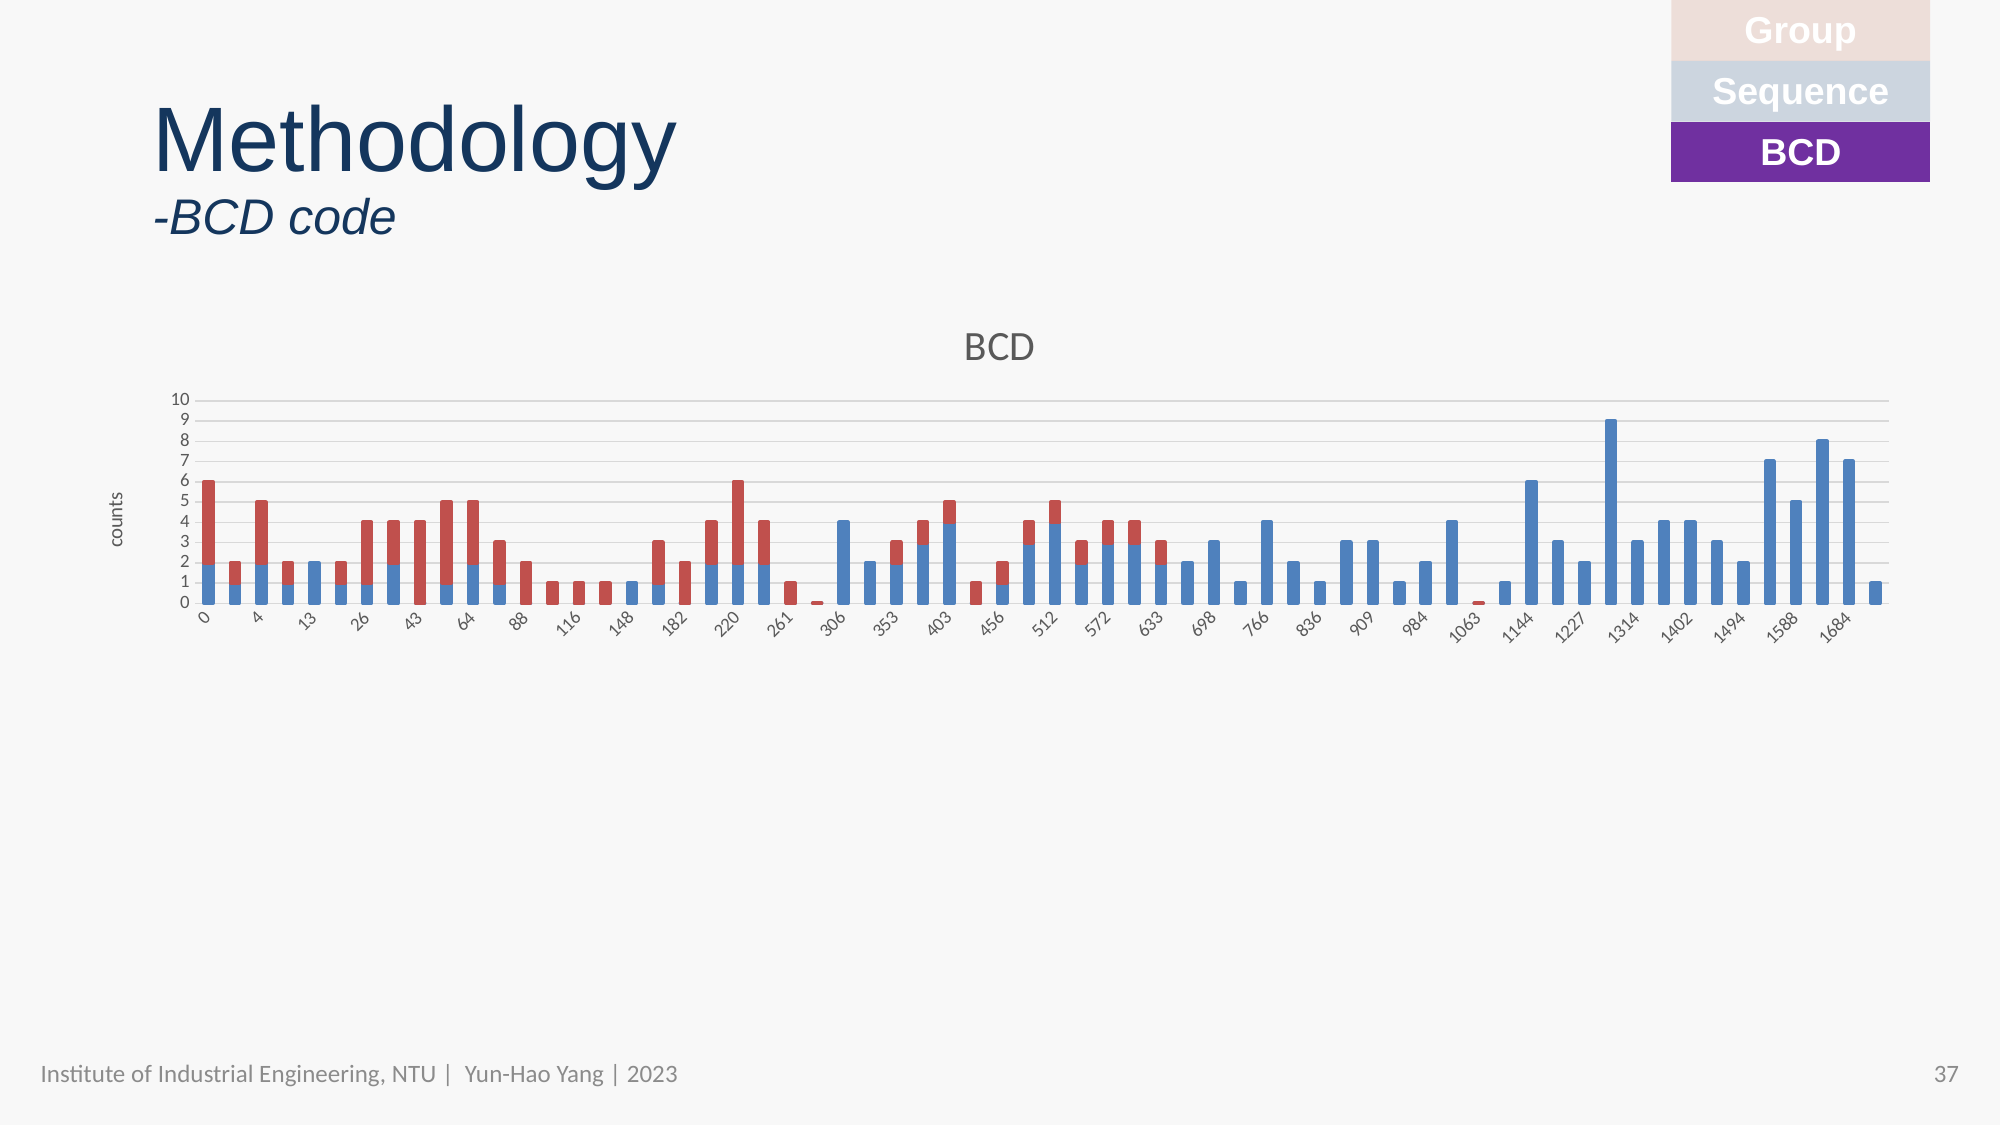

| Group |
| --- |
| Sequence |
| BCD |
# Methodology -BCD code

### Chart: BCD

| Category | Good | Bad |
|---|---|---|
| 0 | 2.0 | 4.0 |
| 1 | 1.0 | 1.0 |
| 4 | 2.0 | 3.0 |
| 8 | 1.0 | 1.0 |
| 13 | 2.0 | 0.0 |
| 19 | 1.0 | 1.0 |
| 26 | 1.0 | 3.0 |
| 34 | 2.0 | 2.0 |
| 43 | 0.0 | 4.0 |
| 53 | 1.0 | 4.0 |
| 64 | 2.0 | 3.0 |
| 75 | 1.0 | 2.0 |
| 88 | 0.0 | 2.0 |
| 102 | 0.0 | 1.0 |
| 116 | 0.0 | 1.0 |
| 131 | 0.0 | 1.0 |
| 148 | 1.0 | 0.0 |
| 164 | 1.0 | 2.0 |
| 182 | 0.0 | 2.0 |
| 201 | 2.0 | 2.0 |
| 220 | 2.0 | 4.0 |
| 240 | 2.0 | 2.0 |
| 261 | 0.0 | 1.0 |
| 283 | 0.0 | 0.0 |
| 306 | 4.0 | 0.0 |
| 329 | 2.0 | 0.0 |
| 353 | 2.0 | 1.0 |
| 378 | 3.0 | 1.0 |
| 403 | 4.0 | 1.0 |
| 429 | 0.0 | 1.0 |
| 456 | 1.0 | 1.0 |
| 484 | 3.0 | 1.0 |
| 512 | 4.0 | 1.0 |
| 542 | 2.0 | 1.0 |
| 572 | 3.0 | 1.0 |
| 602 | 3.0 | 1.0 |
| 633 | 2.0 | 1.0 |
| 665 | 2.0 | 0.0 |
| 698 | 3.0 | 0.0 |
| 731 | 1.0 | 0.0 |
| 766 | 4.0 | 0.0 |
| 800 | 2.0 | 0.0 |
| 836 | 1.0 | 0.0 |
| 872 | 3.0 | 0.0 |
| 909 | 3.0 | 0.0 |
| 946 | 1.0 | 0.0 |
| 984 | 2.0 | 0.0 |
| 1023 | 4.0 | 0.0 |
| 1063 | 0.0 | 0.0 |
| 1103 | 1.0 | 0.0 |
| 1144 | 6.0 | 0.0 |
| 1185 | 3.0 | 0.0 |
| 1227 | 2.0 | 0.0 |
| 1270 | 9.0 | 0.0 |
| 1314 | 3.0 | 0.0 |
| 1358 | 4.0 | 0.0 |
| 1402 | 4.0 | 0.0 |
| 1448 | 3.0 | 0.0 |
| 1494 | 2.0 | 0.0 |
| 1541 | 7.0 | 0.0 |
| 1588 | 5.0 | 0.0 |
| 1636 | 8.0 | 0.0 |
| 1684 | 7.0 | 0.0 |
| 1734 | 1.0 | 0.0 |

### Chart: Ranked BCD

| Category | Good | Bad |
|---|---|---|
| 0 | 2.0 | 4.0 |
| 1 | 1.0 | 1.0 |
| 2 | 2.0 | 3.0 |
| 3 | 1.0 | 1.0 |
| 4 | 2.0 | 0.0 |
| 5 | 1.0 | 1.0 |
| 6 | 1.0 | 3.0 |
| 7 | 2.0 | 2.0 |
| 8 | 0.0 | 4.0 |
| 9 | 1.0 | 4.0 |
| 10 | 2.0 | 3.0 |
| 11 | 1.0 | 2.0 |
| 12 | 0.0 | 2.0 |
| 13 | 0.0 | 1.0 |
| 14 | 0.0 | 1.0 |
| 15 | 0.0 | 1.0 |
| 16 | 1.0 | 0.0 |
| 17 | 1.0 | 2.0 |
| 18 | 0.0 | 2.0 |
| 19 | 2.0 | 2.0 |
| 20 | 2.0 | 4.0 |
| 21 | 2.0 | 2.0 |
| 22 | 0.0 | 1.0 |
| 23 | 0.0 | 0.0 |
| 24 | 4.0 | 0.0 |
| 25 | 2.0 | 0.0 |
| 26 | 2.0 | 1.0 |
| 27 | 3.0 | 1.0 |
| 28 | 4.0 | 1.0 |
| 29 | 0.0 | 1.0 |
| 30 | 1.0 | 1.0 |
| 31 | 3.0 | 1.0 |
| 32 | 4.0 | 1.0 |
| 33 | 2.0 | 1.0 |
| 34 | 3.0 | 1.0 |
| 35 | 3.0 | 1.0 |
| 36 | 2.0 | 1.0 |
| 37 | 2.0 | 0.0 |
| 38 | 3.0 | 0.0 |
| 39 | 1.0 | 0.0 |
| 40 | 4.0 | 0.0 |
| 41 | 2.0 | 0.0 |
| 42 | 1.0 | 0.0 |
| 43 | 3.0 | 0.0 |
| 44 | 3.0 | 0.0 |
| 45 | 1.0 | 0.0 |
| 46 | 2.0 | 0.0 |
| 47 | 4.0 | 0.0 |
| 48 | 0.0 | 0.0 |
| 49 | 1.0 | 0.0 |
| 50 | 6.0 | 0.0 |
| 51 | 3.0 | 0.0 |
| 52 | 2.0 | 0.0 |
| 53 | 9.0 | 0.0 |
| 54 | 3.0 | 0.0 |
| 55 | 4.0 | 0.0 |
| 56 | 4.0 | 0.0 |
| 57 | 3.0 | 0.0 |
| 58 | 2.0 | 0.0 |
| 59 | 7.0 | 0.0 |
| 60 | 5.0 | 0.0 |
| 61 | 8.0 | 0.0 |
| 62 | 7.0 | 0.0 |
| 63 | 1.0 | 0.0 |
Institute of Industrial Engineering, NTU |  Yun-Hao Yang | 2023